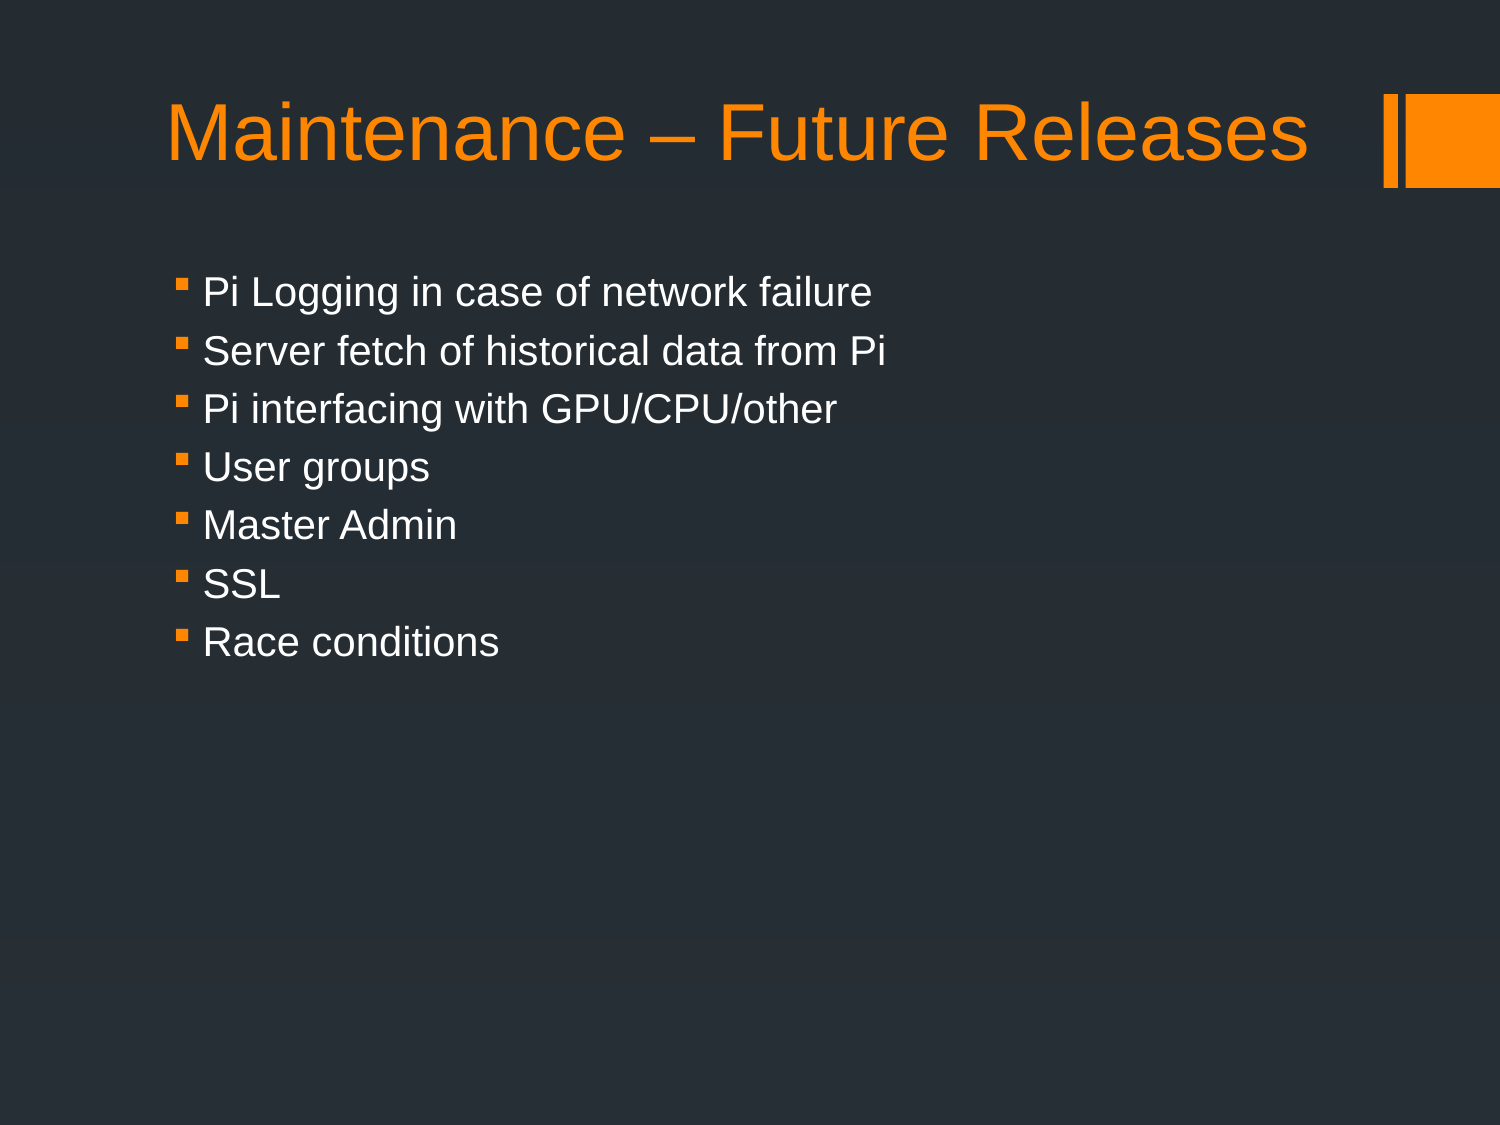

# Maintenance – Future Releases
Pi Logging in case of network failure
Server fetch of historical data from Pi
Pi interfacing with GPU/CPU/other
User groups
Master Admin
SSL
Race conditions